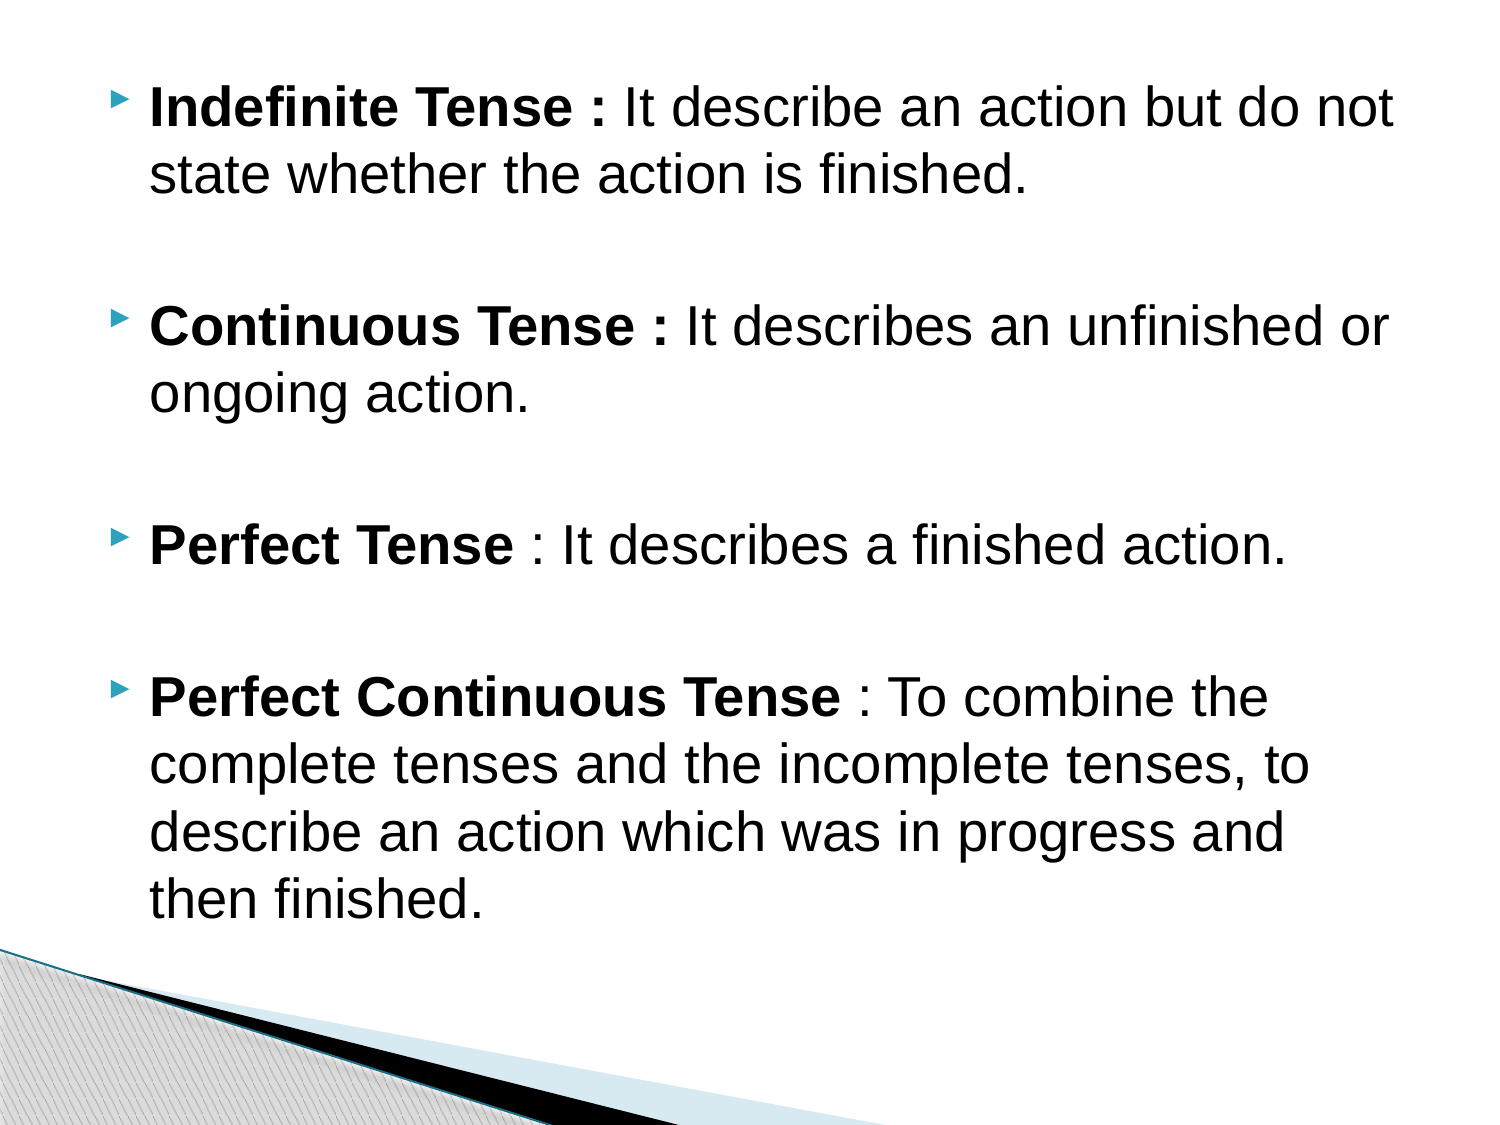

Indefinite Tense : It describe an action but do not state whether the action is finished.

Continuous Tense : It describes an unfinished or ongoing action.

Perfect Tense : It describes a finished action.

Perfect Continuous Tense : To combine the complete tenses and the incomplete tenses, to describe an action which was in progress and then finished.